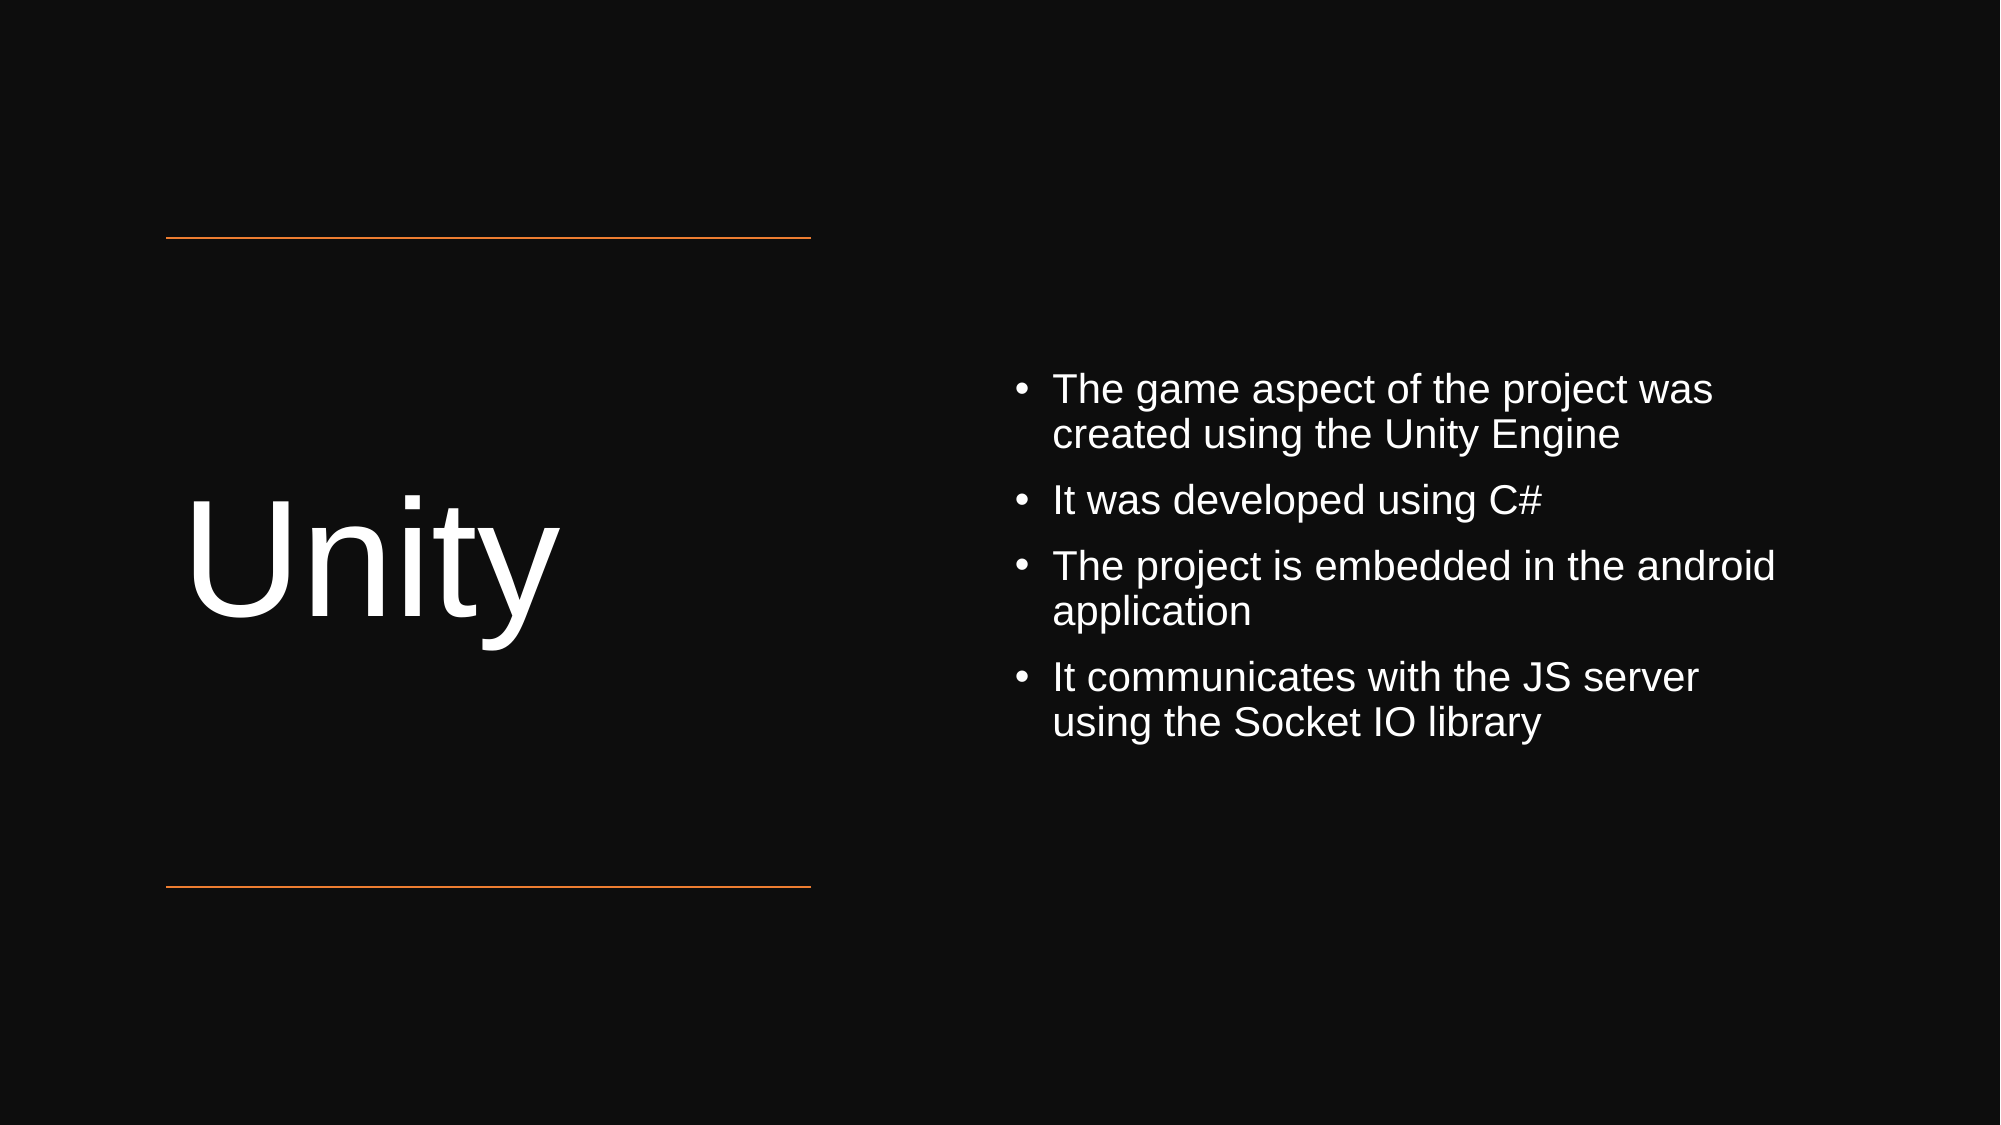

The game aspect of the project was created using the Unity Engine
It was developed using C#
The project is embedded in the android application
It communicates with the JS server using the Socket IO library
# Unity